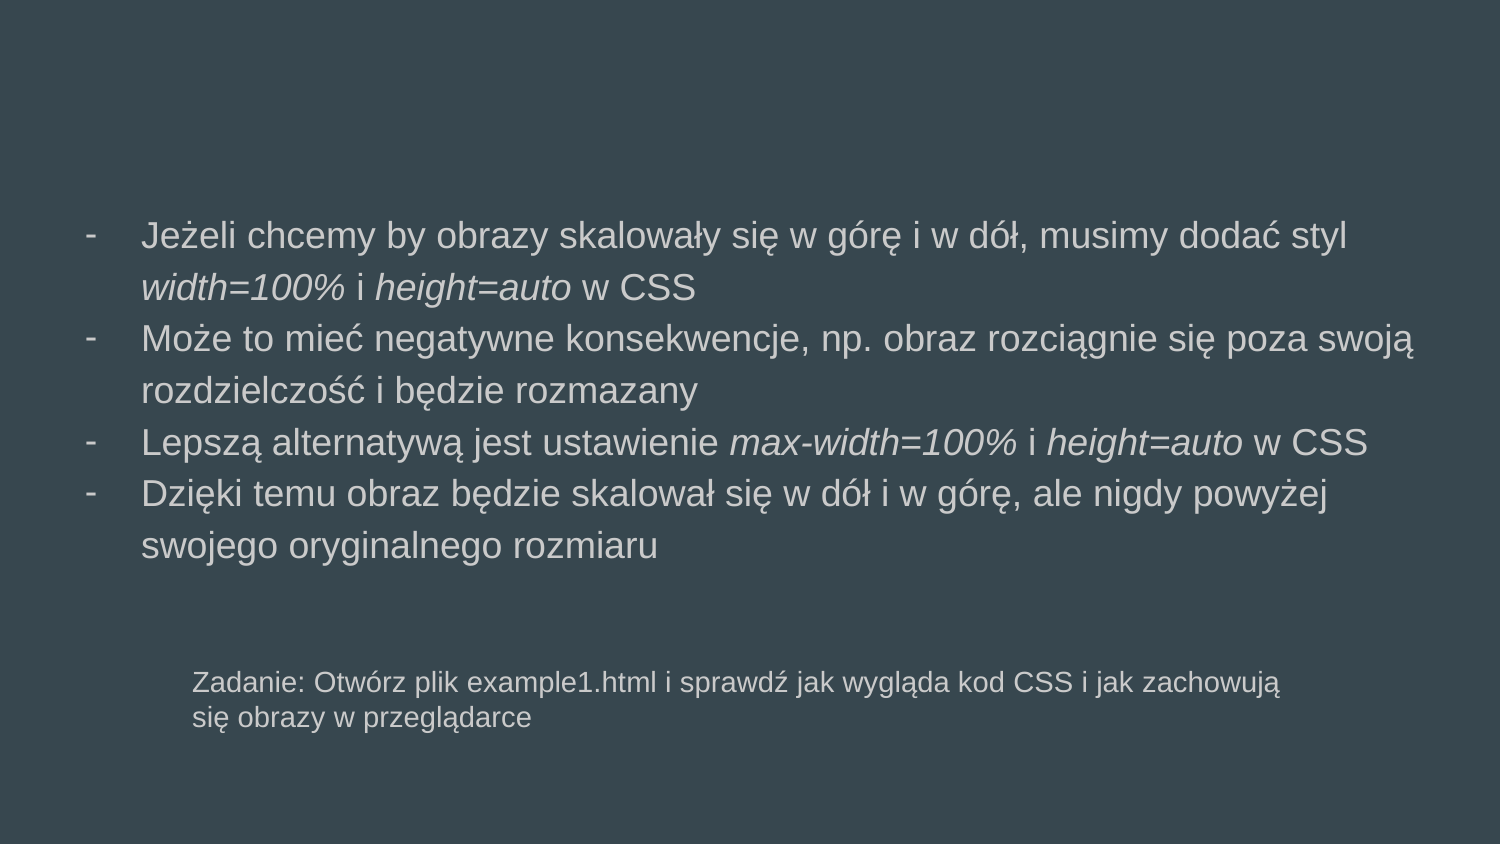

#
Jeżeli chcemy by obrazy skalowały się w górę i w dół, musimy dodać styl width=100% i height=auto w CSS
Może to mieć negatywne konsekwencje, np. obraz rozciągnie się poza swoją rozdzielczość i będzie rozmazany
Lepszą alternatywą jest ustawienie max-width=100% i height=auto w CSS
Dzięki temu obraz będzie skalował się w dół i w górę, ale nigdy powyżej swojego oryginalnego rozmiaru
Zadanie: Otwórz plik example1.html i sprawdź jak wygląda kod CSS i jak zachowują się obrazy w przeglądarce